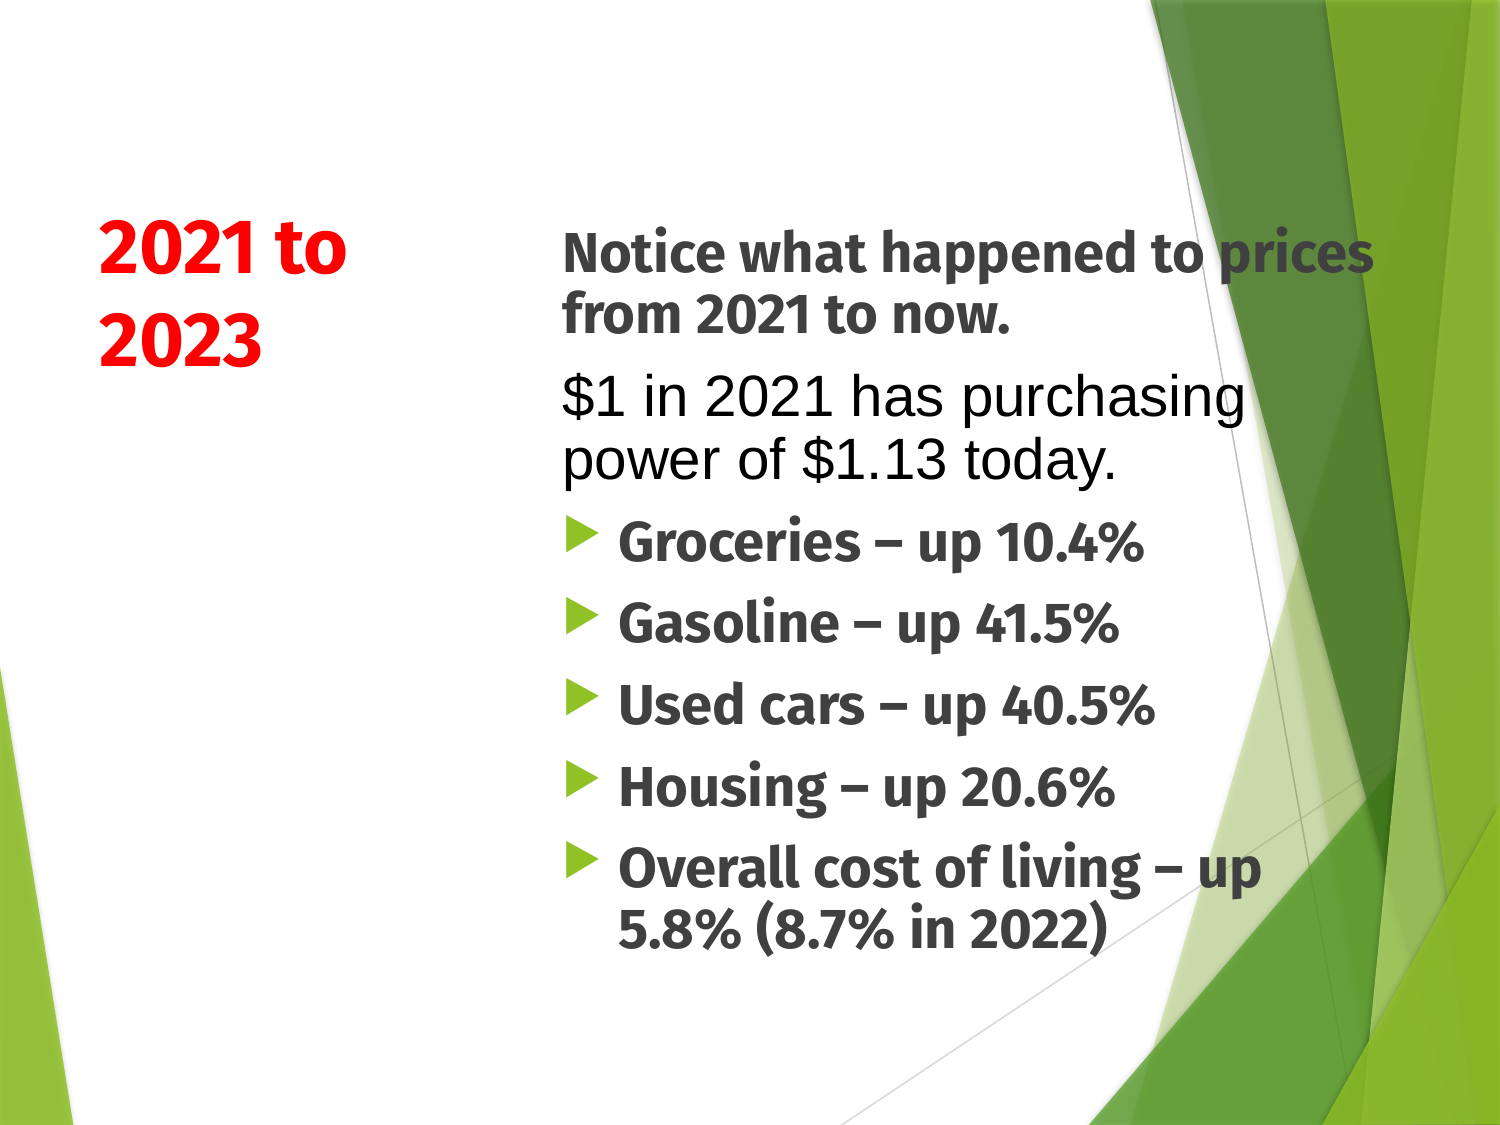

Notice what happened to prices from 2021 to now.
$1 in 2021 has purchasing power of $1.13 today.
Groceries – up 10.4%
Gasoline – up 41.5%
Used cars – up 40.5%
Housing – up 20.6%
Overall cost of living – up 5.8% (8.7% in 2022)
# 2021 to 2023